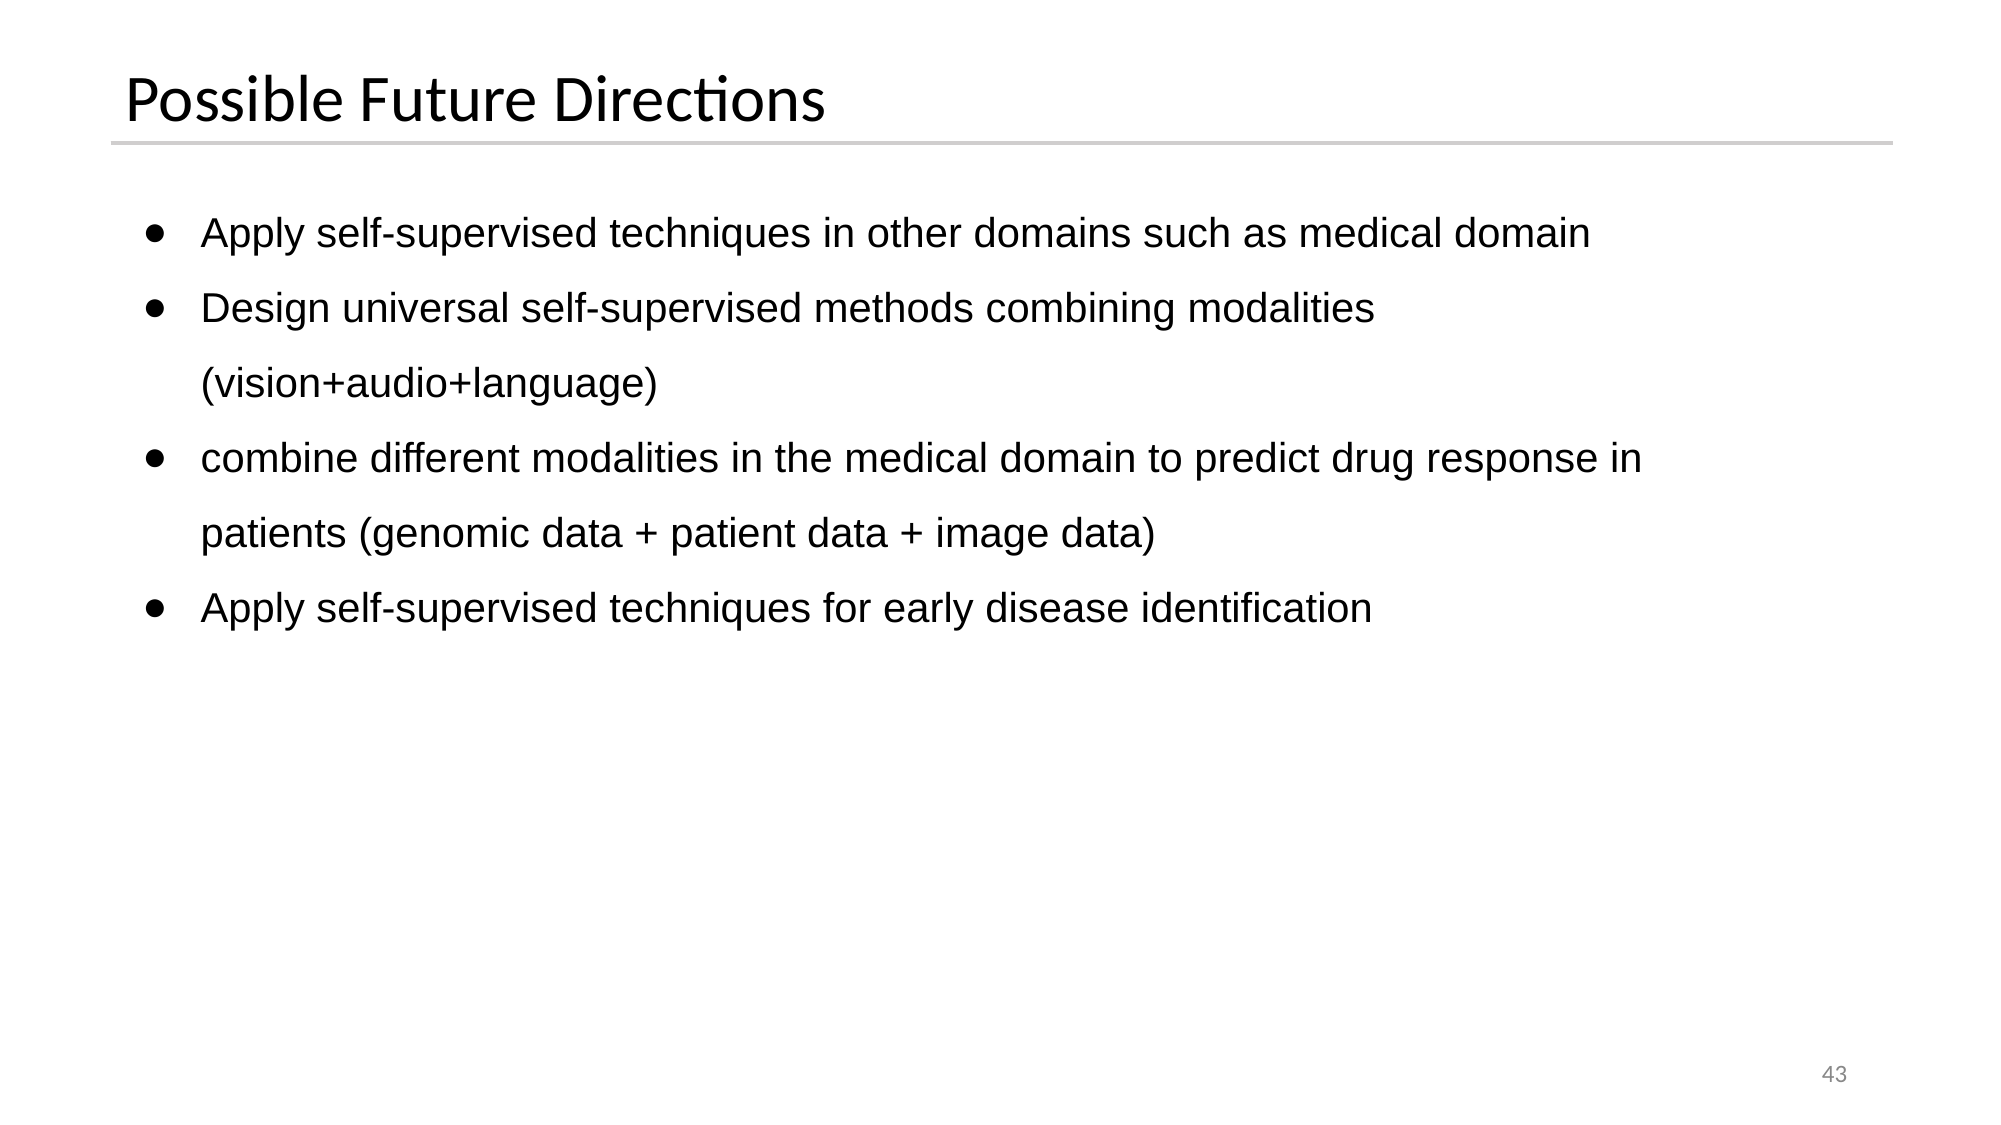

Possible Future Directions
Apply self-supervised techniques in other domains such as medical domain
Design universal self-supervised methods combining modalities (vision+audio+language)
combine different modalities in the medical domain to predict drug response in patients (genomic data + patient data + image data)
Apply self-supervised techniques for early disease identification

43